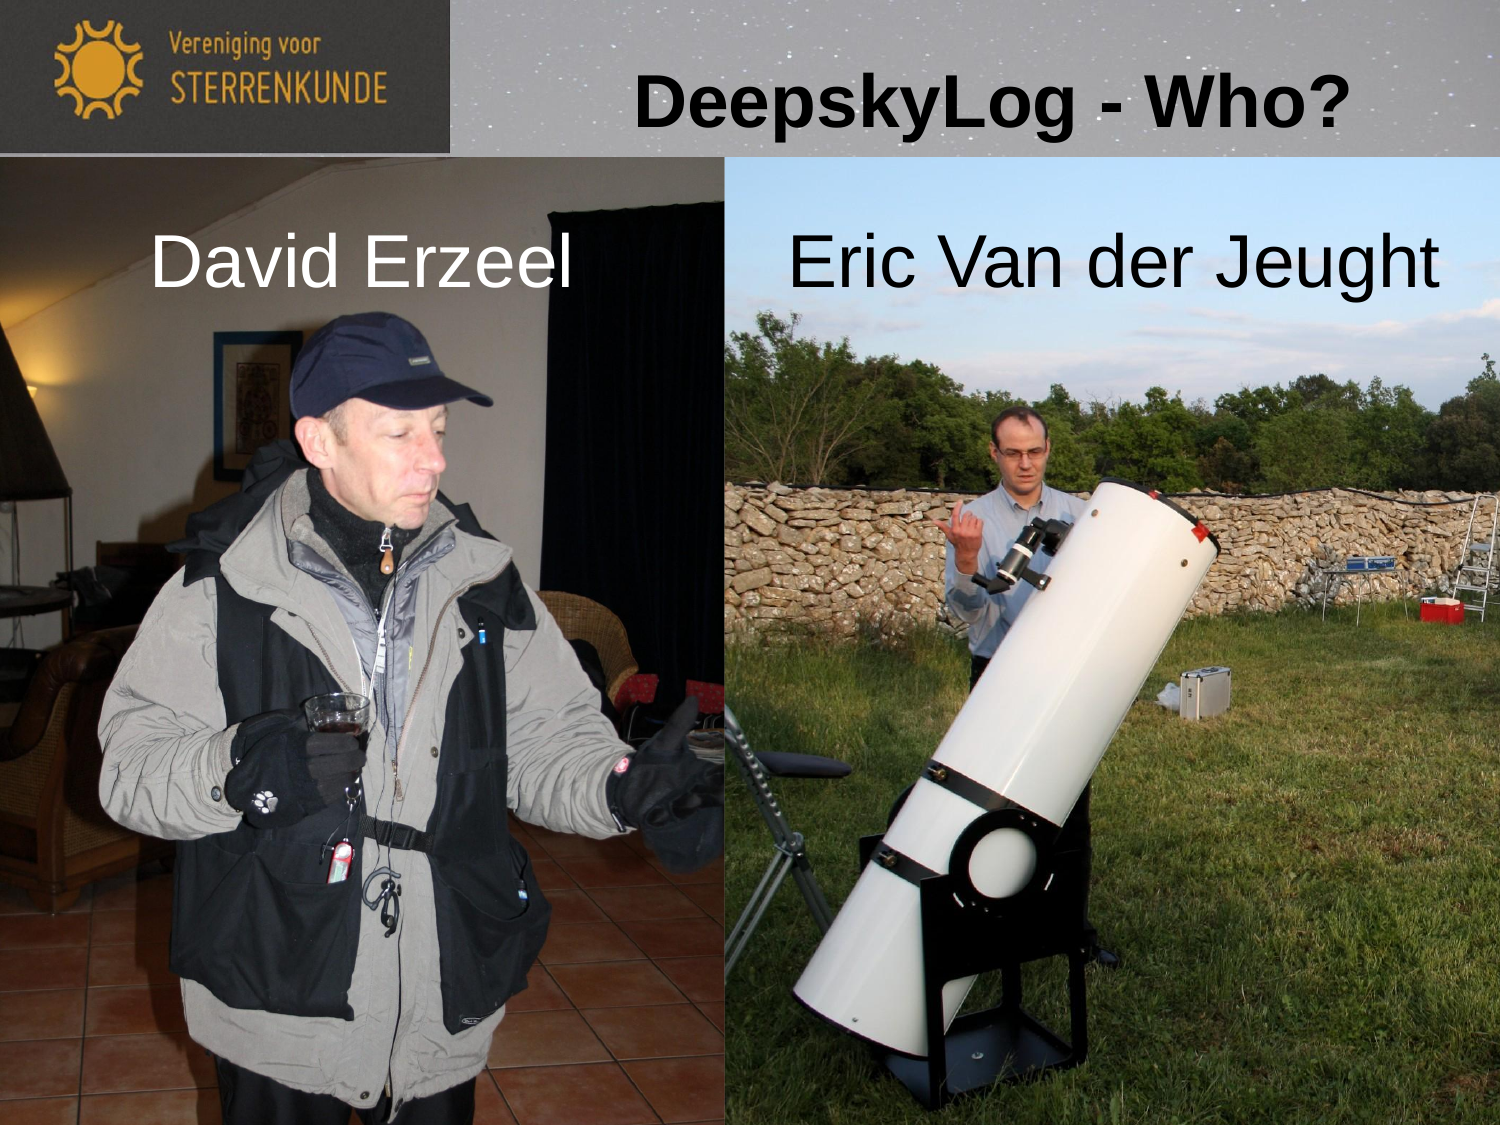

# DeepskyLog - Who?

David Erzeel
Eric Van der Jeught